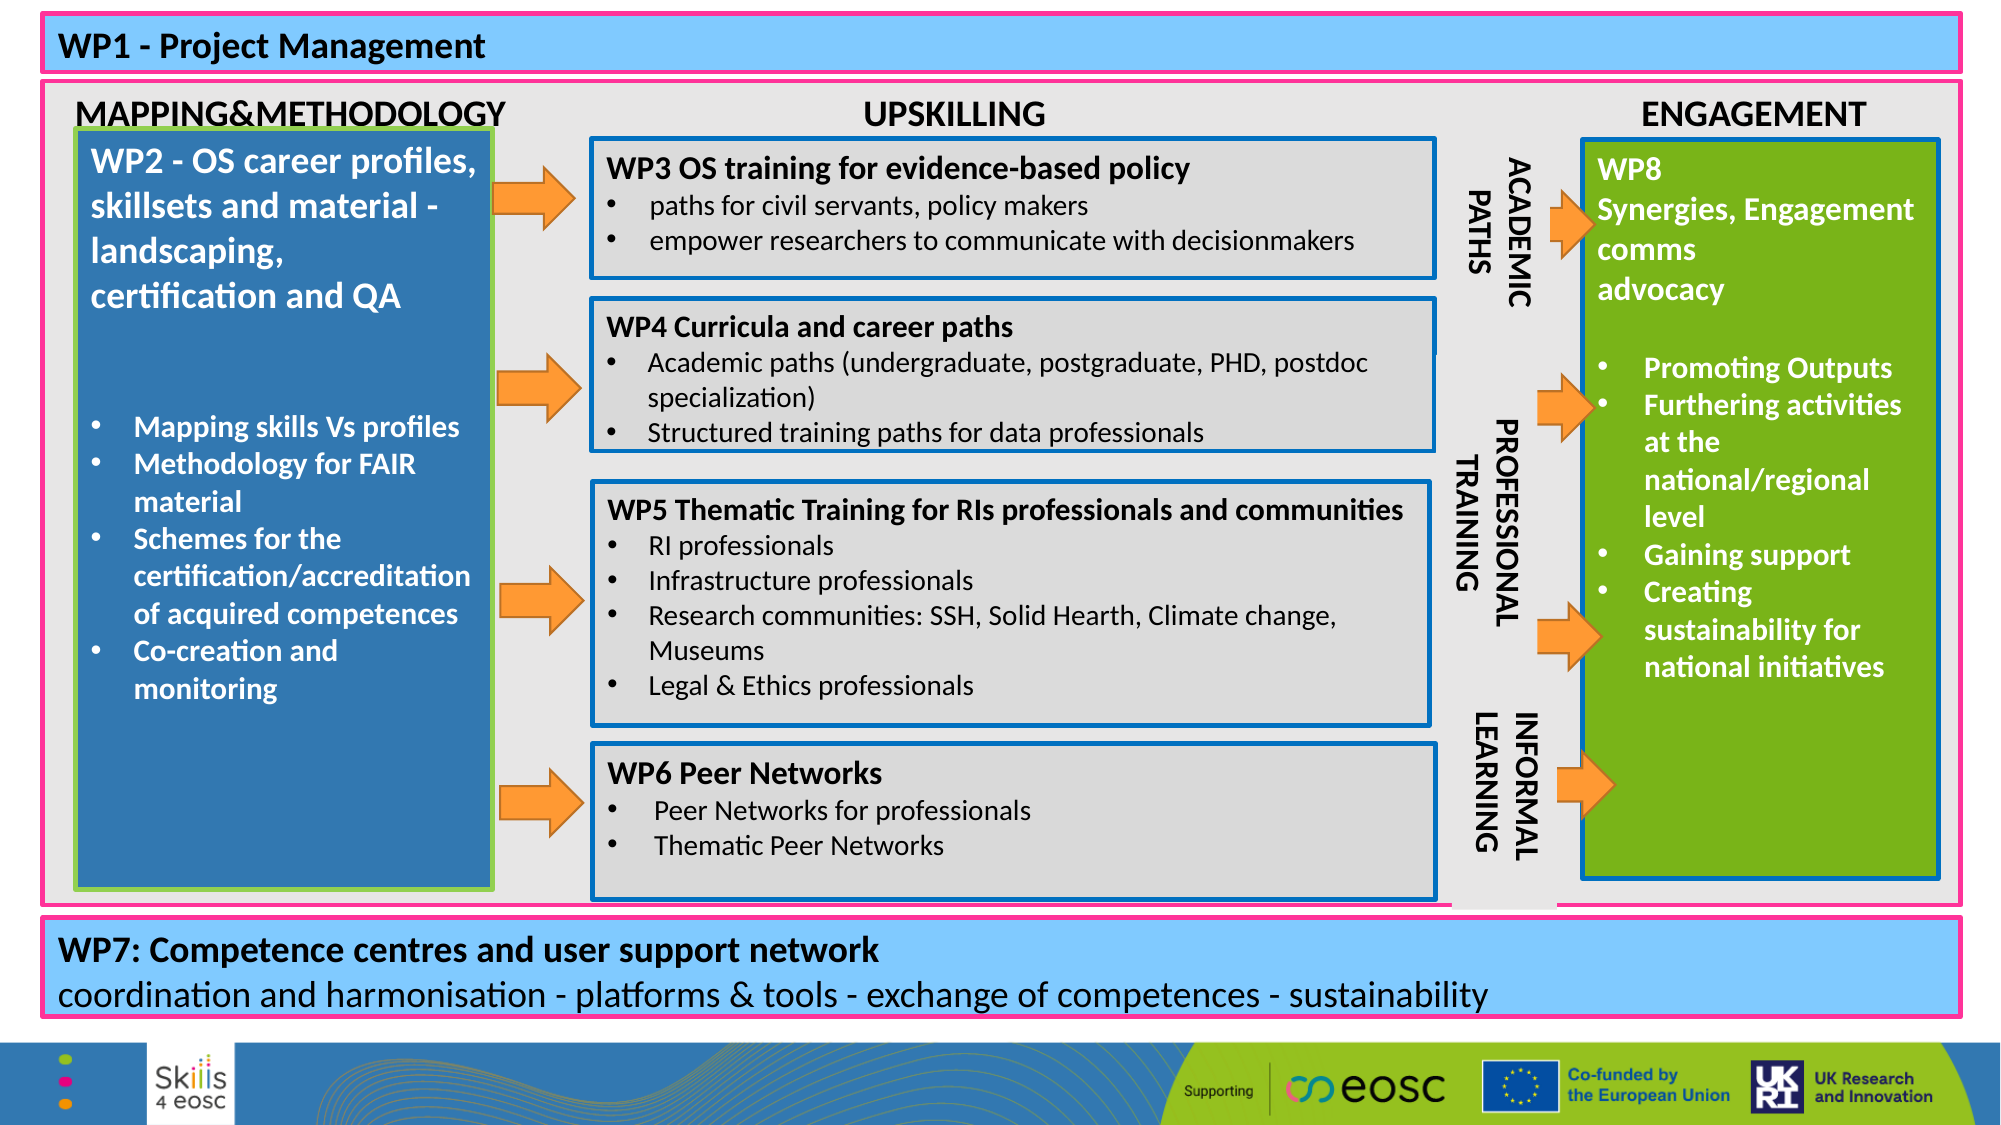

WP1 - Project Management
#
  MAPPING&METHODOLOGY                                          UPSKILLING                                                                      ENGAGEMENT
WP2 - OS career profiles, skillsets and material -  landscaping, certification and QA

Mapping skills Vs profiles
Methodology for FAIR material
Schemes for the certification/accreditation of acquired competences
Co-creation and monitoring
WP3 OS training for evidence-based policy
paths for civil servants, policy makers
empower researchers to communicate with decisionmakers
WP8
Synergies, Engagement
comms
advocacy

Promoting Outputs
Furthering activities at the national/regional level
Gaining support
Creating sustainability for national initiatives

ACADEMIC PATHS

WP4 Curricula and career paths
Academic paths (undergraduate, postgraduate, PHD, postdoc specialization)
Structured training paths for data professionals

PROFESSIONAL TRAINING
WP5 Thematic Training for RIs professionals and communities
RI professionals
Infrastructure professionals
Research communities: SSH, Solid Hearth, Climate change, Museums
Legal & Ethics professionals

WP6 Peer Networks
Peer Networks for professionals
Thematic Peer Networks
INFORMAL  LEARNING

WP7: Competence centres and user support network
coordination and harmonisation - platforms & tools - exchange of competences - sustainability